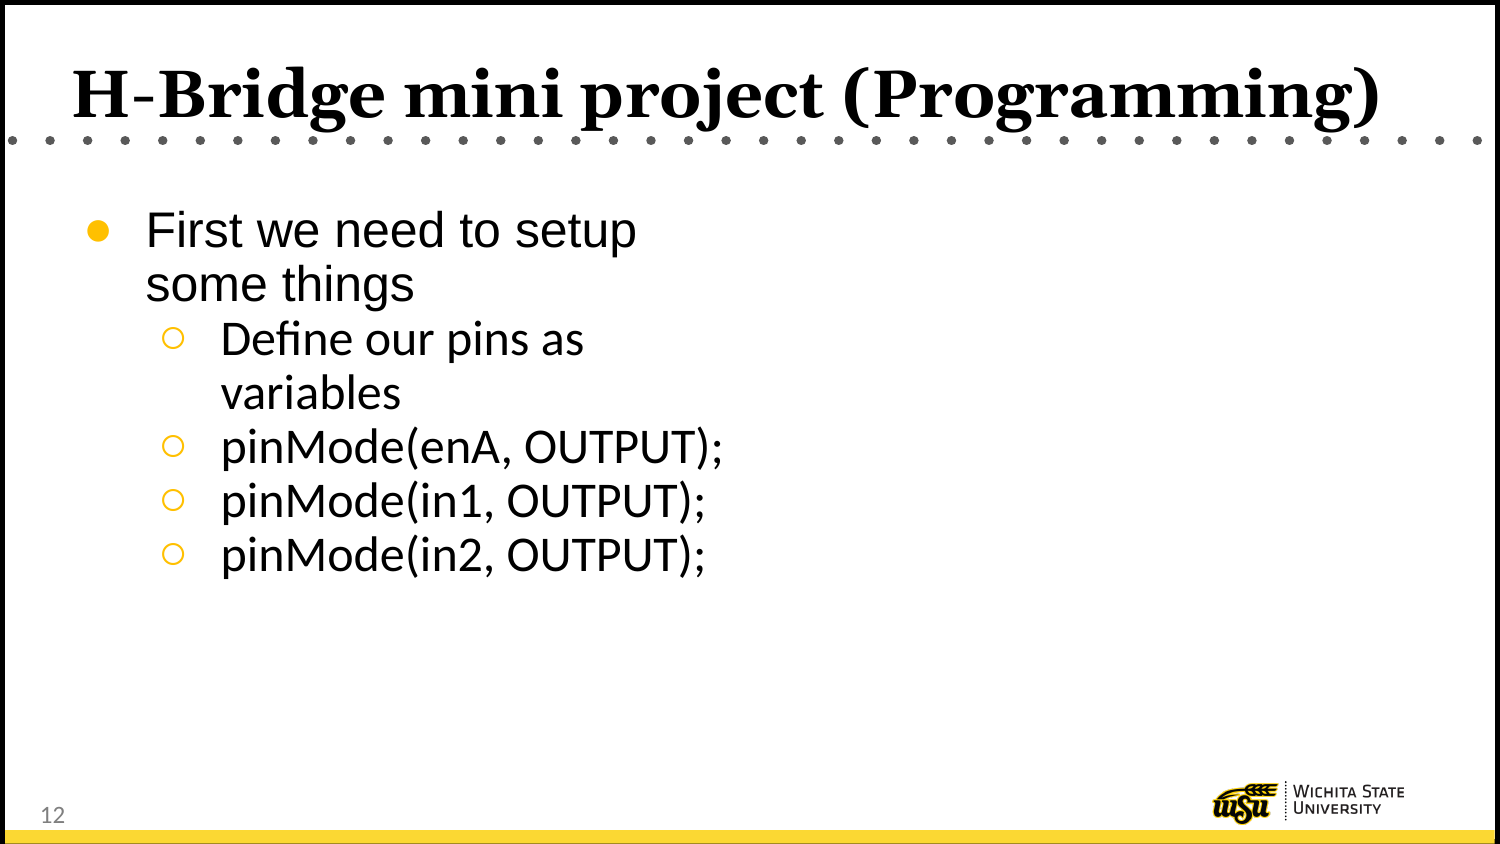

# H-Bridge mini project (Programming)
First we need to setup some things
Define our pins as variables
pinMode(enA, OUTPUT);
pinMode(in1, OUTPUT);
pinMode(in2, OUTPUT);